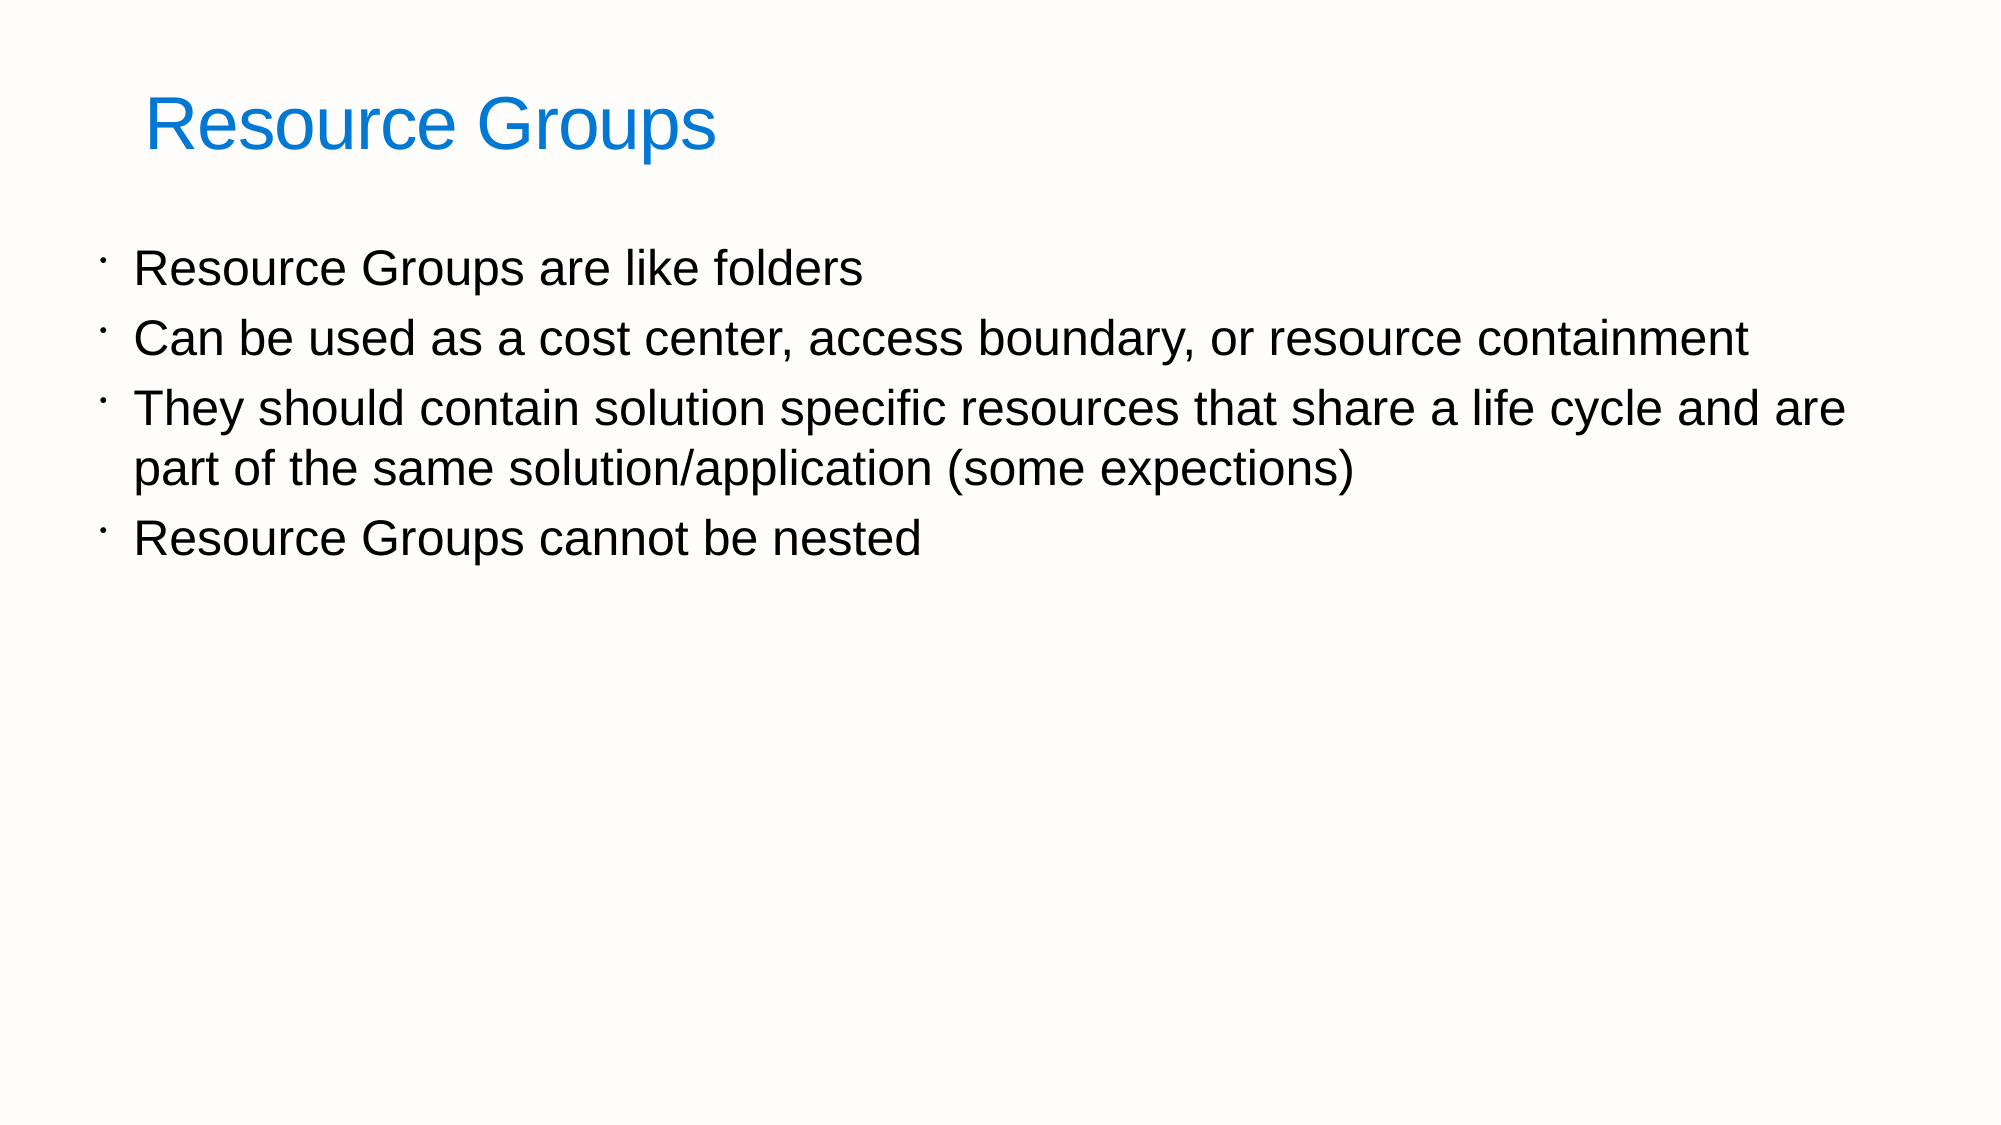

# Resource Groups
Resource Groups are like folders
Can be used as a cost center, access boundary, or resource containment
They should contain solution specific resources that share a life cycle and are part of the same solution/application (some expections)
Resource Groups cannot be nested